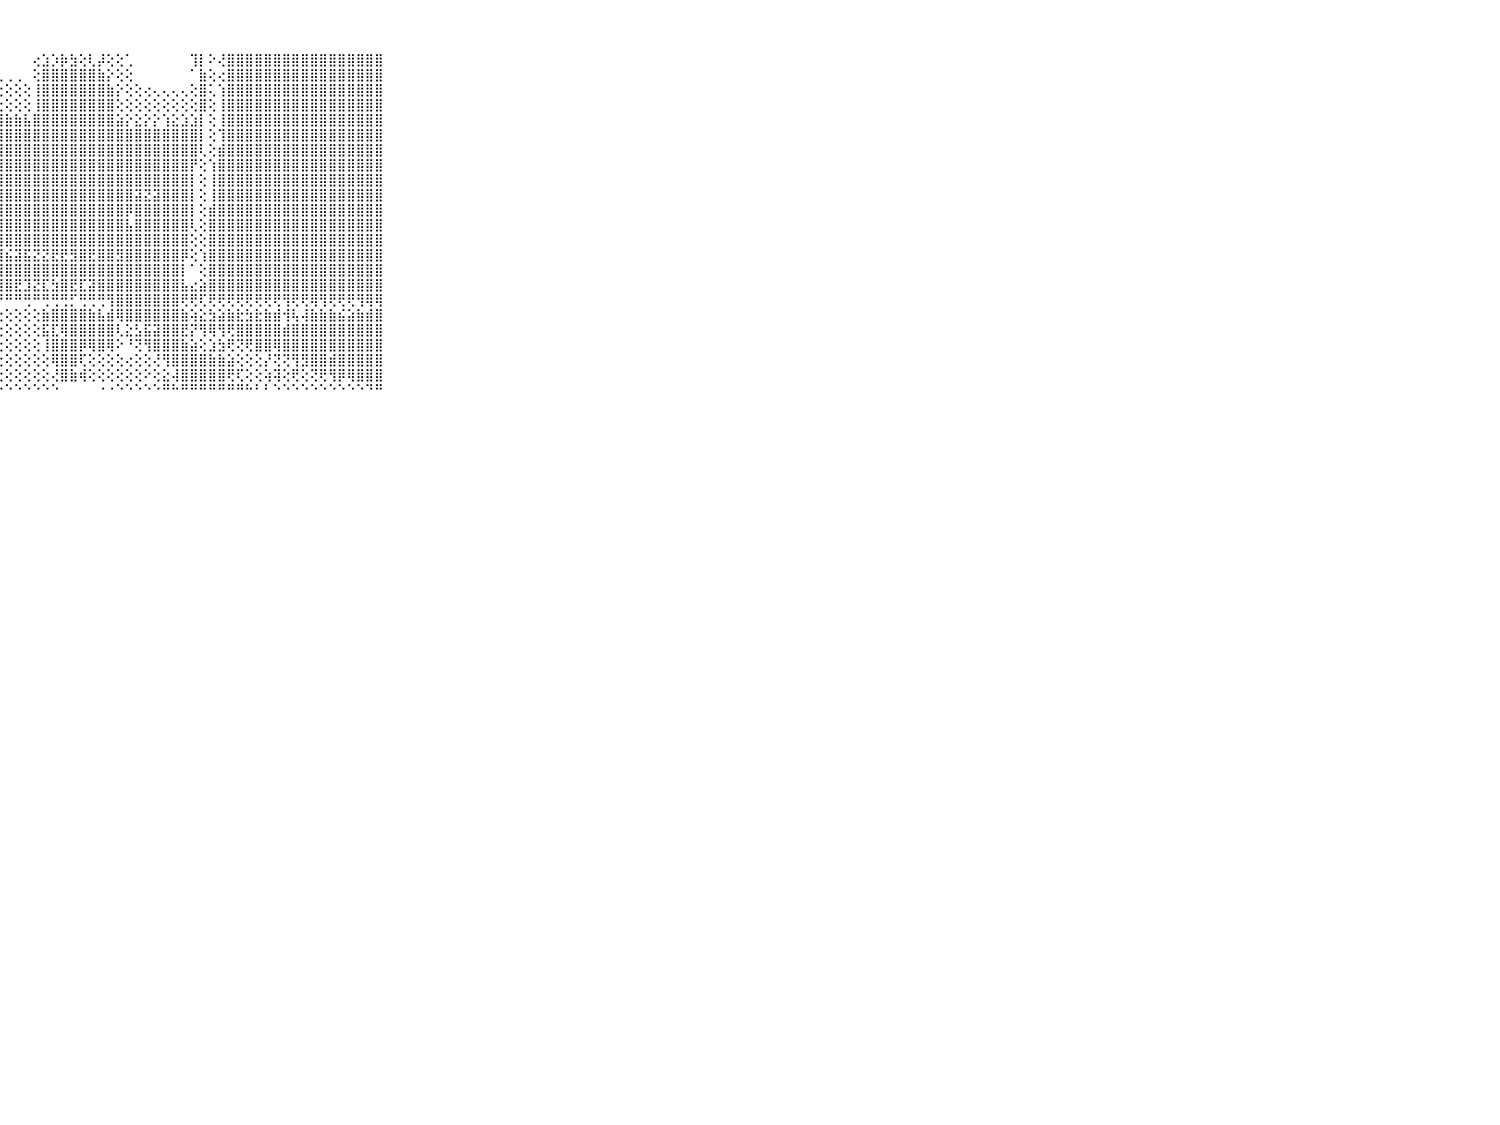

⠀⠀⠀⠀⠀⠀⠀⠀⠀⠀⠀⢸⣿⣿⣿⣿⣿⣿⣿⣿⣿⣿⣿⣿⣿⢕⠀⠀⠀⠀⠀⢔⣱⡱⡷⣳⢕⢇⡼⢕⢕⢁⠀⠀⠀⠀⠀⠀⢹⡇⠕⢜⣿⣿⣿⣿⣿⣿⣿⣿⣿⣿⣿⣿⣿⣿⣿⣿⣿⠀⠀⠀⠀⠀⠀⠀⠀⠀⠀⠀⠀
⠀⠀⠀⠀⠀⠀⠀⠀⠀⠀⠀⢸⣿⣿⣿⣿⣿⣿⣿⣿⣿⣿⣿⣿⡏⢕⢀⢀⢀⢀⠀⢕⣿⣿⣿⣿⣿⣿⣷⡕⢕⢕⠀⠀⠀⠀⠀⠀⠁⣷⢕⢔⣿⣿⣿⣿⣿⣿⣿⣿⣿⣿⣿⣿⣿⣿⣿⣿⣿⠀⠀⠀⠀⠀⠀⠀⠀⠀⠀⠀⠀
⠀⠀⠀⠀⠀⠀⠀⠀⠀⠀⠀⢸⣿⣿⣿⣿⣿⣿⣿⣿⣿⣿⣿⣿⡇⢕⢕⢕⢕⢕⢕⢸⣿⣿⣿⣿⣿⣿⣿⣷⡕⢕⢕⢔⢄⢄⢄⢄⢕⣿⢅⢱⣿⣿⣿⣿⣿⣿⣿⣿⣿⣿⣿⣿⣿⣿⣿⣿⣿⠀⠀⠀⠀⠀⠀⠀⠀⠀⠀⠀⠀
⠀⠀⠀⠀⠀⠀⠀⠀⠀⠀⠀⢸⣿⣿⣿⣿⣿⣿⣿⣿⣿⣿⣿⣿⣯⣕⢕⢕⢕⢕⢕⢸⣿⣿⣿⣿⣿⣿⣿⣿⢕⢕⢕⢕⢕⢕⢕⢕⢕⣿⢕⢸⣿⣿⣿⣿⣿⣿⣿⣿⣿⣿⣿⣿⣿⣿⣿⣿⣿⠀⠀⠀⠀⠀⠀⠀⠀⠀⠀⠀⠀
⠀⠀⠀⠀⠀⠀⠀⠀⠀⠀⠀⢸⣿⣿⣿⣿⣿⣿⣿⣿⣿⣿⣿⣿⣿⣿⣿⣽⣷⣷⣧⣿⣿⣿⣿⣿⣿⣿⣿⣿⣵⡕⣕⡕⡕⢱⣕⣱⣱⡇⢕⢸⣿⣿⣿⣿⣿⣿⣿⣿⣿⣿⣿⣿⣿⣿⣿⣿⣿⠀⠀⠀⠀⠀⠀⠀⠀⠀⠀⠀⠀
⠀⠀⠀⠀⠀⠀⠀⠀⠀⠀⠀⢸⣿⣿⣿⣿⣿⣿⣿⣿⣿⣿⣿⣿⣿⣿⣿⣿⣿⣿⣿⣿⣿⣿⣿⣿⣿⣿⣿⣿⣿⣿⣿⣿⣿⣿⣿⣿⣿⡇⢕⢹⣿⣿⣿⣿⣿⣿⣿⣿⣿⣿⣿⣿⣿⣿⣿⣿⣿⠀⠀⠀⠀⠀⠀⠀⠀⠀⠀⠀⠀
⠀⠀⠀⠀⠀⠀⠀⠀⠀⠀⠀⢸⣻⣿⣿⣿⣿⣿⣿⣿⣿⣿⣿⣿⣿⣿⣿⣿⣿⣿⣿⣿⣿⣿⣿⣿⣿⣿⣿⣿⣿⣿⣿⣿⣿⣿⣿⣿⣿⢇⢕⣾⣿⣿⣿⣿⣿⣿⣿⣿⣿⣿⣿⣿⣿⣿⣿⣿⣿⠀⠀⠀⠀⠀⠀⠀⠀⠀⠀⠀⠀
⠀⠀⠀⠀⠀⠀⠀⠀⠀⠀⠀⢸⣿⣿⣿⣿⣿⣿⣿⣿⣿⣿⣿⣿⣿⣿⣿⣿⣿⣿⣿⣿⣿⣿⣿⣿⣿⣿⣿⣿⣿⣿⣿⣿⣿⣿⣿⣿⡟⢕⢱⣿⣿⣿⣿⣿⣿⣿⣿⣿⣿⣿⣿⣿⣿⣿⣿⣿⣿⠀⠀⠀⠀⠀⠀⠀⠀⠀⠀⠀⠀
⠀⠀⠀⠀⠀⠀⠀⠀⠀⠀⠀⢸⣿⣿⣿⣿⣿⣿⣿⣿⣿⣿⣿⣿⣿⣿⣿⣿⣿⣿⣿⣿⣿⣿⣿⣿⣿⣿⣿⣿⣿⣿⣿⣿⣿⣿⣿⣿⡇⢕⢸⣿⣿⣿⣿⣿⣿⣿⣿⣿⣿⣿⣿⣿⣿⣿⣿⣿⣿⠀⠀⠀⠀⠀⠀⠀⠀⠀⠀⠀⠀
⠀⠀⠀⠀⠀⠀⠀⠀⠀⠀⠀⢸⣿⣿⣿⣿⣿⣿⣿⣿⣿⣿⣿⣿⣿⣿⣿⣿⣿⣿⣿⣿⣿⣿⣿⣿⣿⣿⣿⣿⣿⣿⣽⣝⣽⣿⣿⣿⡇⢕⢸⣿⣿⣿⣿⣿⣿⣿⣿⣿⣿⣿⣿⣿⣿⣿⣿⣿⣿⠀⠀⠀⠀⠀⠀⠀⠀⠀⠀⠀⠀
⠀⠀⠀⠀⠀⠀⠀⠀⠀⠀⠀⢸⣿⣿⣿⣿⣿⣿⣿⣿⣿⣿⣿⣿⣿⣿⣿⣿⣿⣿⣿⣿⣿⣿⣿⣿⣿⣿⣿⣿⣿⡿⣿⣿⣿⣿⣿⣿⡇⢕⣾⣿⣿⣿⣿⣿⣿⣿⣿⣿⣿⣿⣿⣿⣿⣿⣿⣿⣿⠀⠀⠀⠀⠀⠀⠀⠀⠀⠀⠀⠀
⠀⠀⠀⠀⠀⠀⠀⠀⠀⠀⠀⢸⣿⣿⣿⣿⣿⣿⣿⣿⣿⣿⣿⣿⣿⣿⣿⣿⣿⣿⣿⣿⣿⣿⣿⣿⣿⣿⣿⣿⣿⣧⣿⣿⣿⣿⣿⣿⢇⢕⣿⣿⣿⣿⣿⣿⣿⣿⣿⣿⣿⣿⣿⣿⣿⣿⣿⣿⣿⠀⠀⠀⠀⠀⠀⠀⠀⠀⠀⠀⠀
⠀⠀⠀⠀⠀⠀⠀⠀⠀⠀⠀⢸⣿⣿⣿⣿⣿⣿⣿⣿⣿⣿⣿⣿⣿⣿⣿⣿⣿⣿⣿⣿⣿⣿⣿⣿⣿⣿⣿⣿⣿⣿⣿⣿⣿⣿⣿⣿⢕⢕⣿⣿⣿⣿⣿⣿⣿⣿⣿⣿⣿⣿⣿⣿⣿⣿⣿⣿⣿⠀⠀⠀⠀⠀⠀⠀⠀⠀⠀⠀⠀
⠀⠀⠀⠀⠀⠀⠀⠀⠀⠀⠀⢸⣿⣿⣿⣿⣿⣿⣿⣿⣿⣿⣿⣿⣿⣿⣷⣿⣮⣽⣯⣝⣝⣟⣟⣻⣿⣟⣿⣿⣻⣿⣿⣿⣿⣿⣿⡿⢕⢱⣿⣿⣿⣿⣿⣿⣿⣿⣿⣿⣿⣿⣿⣿⣿⣿⣿⣿⣿⠀⠀⠀⠀⠀⠀⠀⠀⠀⠀⠀⠀
⠀⠀⠀⠀⠀⠀⠀⠀⠀⠀⠀⢸⣿⣿⣿⣿⣿⣿⣿⣿⣿⣿⣿⣿⣿⣿⣿⢿⣿⣿⣿⣿⣿⣿⣿⣿⣿⣿⣿⣿⣿⣿⣿⣿⣿⣿⣿⡇⠁⢕⣿⣿⣿⣿⣿⣿⣿⣿⣿⣿⣿⣿⣿⣿⣿⣿⣿⣿⣿⠀⠀⠀⠀⠀⠀⠀⠀⠀⠀⠀⠀
⠀⠀⠀⠀⠀⠀⠀⠀⠀⠀⠀⢸⣿⣿⣿⣿⣿⣿⣿⣿⣿⣿⣿⢟⡕⢕⢳⣿⣿⣟⣹⣝⣏⣳⣿⣟⣏⣽⣿⣿⣿⣿⣿⣿⣿⣿⣿⣧⣔⣵⣿⣿⣿⣿⣿⣿⣿⣿⣿⣿⣿⣿⣿⣿⣿⣿⣿⣿⣿⠀⠀⠀⠀⠀⠀⠀⠀⠀⠀⠀⠀
⠀⠀⠀⠀⠀⠀⠀⠀⠀⠀⠀⠘⠙⢛⢛⢛⠝⢛⢟⠙⢟⢟⠟⠞⠙⠑⠃⠘⠛⠛⢛⠛⢛⢛⢛⡋⢛⢛⢛⢻⣿⣿⣿⣿⣿⣿⣿⢟⢟⢏⢟⢟⢟⢟⢟⢟⢟⢟⢻⢟⢟⢿⢻⢟⢟⢟⢻⢿⢿⠀⠀⠀⠀⠀⠀⠀⠀⠀⠀⠀⠀
⠀⠀⠀⠀⠀⠀⠀⠀⠀⠀⠀⠀⢕⢕⢕⢕⢕⢕⢕⢕⢕⢕⢕⢕⢕⢔⢕⢕⢕⢕⢕⢕⣷⣿⣿⣿⣿⣷⣧⣾⢿⣿⣿⣿⣿⣿⣿⣷⢵⣕⣳⣵⣷⣗⣳⣗⣷⣾⢺⢧⢼⣷⣷⣷⣮⣵⣷⣾⣿⠀⠀⠀⠀⠀⠀⠀⠀⠀⠀⠀⠀
⠀⠀⠀⠀⠀⠀⠀⠀⠀⠀⠀⠀⢕⢕⢕⢕⢕⢕⢕⢕⢕⢕⢕⢕⢕⢕⢕⢕⢕⢕⢕⢕⣯⣏⢿⣿⣿⣿⣿⣿⢇⣕⣣⣯⣽⣿⣿⣟⡝⢻⢿⢻⢟⣿⣿⣿⣿⣿⣾⣿⣿⣿⣿⣿⣿⣿⣿⣿⣿⠀⠀⠀⠀⠀⠀⠀⠀⠀⠀⠀⠀
⠀⠀⠀⠀⠀⠀⠀⠀⠀⠀⠀⠀⢕⢕⢕⢕⢕⢕⢕⢕⢕⢕⢕⢕⢕⢕⢕⢕⢕⢕⢕⢕⢸⣿⣿⣿⡿⢿⣿⢿⠕⠘⢝⢻⣿⣿⣿⣷⣵⢕⣱⣳⢟⢝⢟⣿⣿⢿⣿⣿⣿⣿⣿⣿⣿⣿⣿⣿⣿⠀⠀⠀⠀⠀⠀⠀⠀⠀⠀⠀⠀
⠀⠀⠀⠀⠀⠀⠀⠀⠀⠀⠀⠀⢕⢕⢕⢕⢕⢕⢕⢕⢕⢕⢕⢕⢕⢕⢕⢕⢕⢕⢕⢕⢕⢿⣿⣿⢏⢕⢕⢕⢕⢔⢕⢕⢜⢻⣿⣿⣿⣿⣷⣷⣵⢕⢕⢕⡜⢝⢝⢻⣻⣿⣿⣾⣿⣿⣿⣿⣿⠀⠀⠀⠀⠀⠀⠀⠀⠀⠀⠀⠀
⠀⠀⠀⠀⠀⠀⠀⠀⠀⠀⠀⠀⢕⢕⢕⢕⢕⢕⢕⢕⢕⢕⢕⢕⢕⢕⢕⢕⢕⢕⢕⢕⢕⢜⣿⣷⢾⢕⢕⢕⢕⢕⢕⠕⢕⣕⢼⣿⣿⣿⣿⣿⢟⢏⢕⢕⢵⢽⢕⢟⢕⢝⢟⢻⡿⢿⣿⣿⣿⠀⠀⠀⠀⠀⠀⠀⠀⠀⠀⠀⠀
⠀⠀⠀⠀⠀⠀⠀⠀⠀⠀⠀⠀⠑⠑⠑⠑⠑⠑⠑⠑⠑⠑⠑⠑⠑⠑⠑⠑⠑⠑⠑⠑⠑⠑⠀⠀⠀⠀⠐⠐⠑⠑⠑⠑⠑⠛⠓⠛⠛⠛⠛⠛⠛⠛⠓⠃⠃⠑⠑⠑⠑⠑⠑⠑⠑⠑⠑⠙⠛⠀⠀⠀⠀⠀⠀⠀⠀⠀⠀⠀⠀